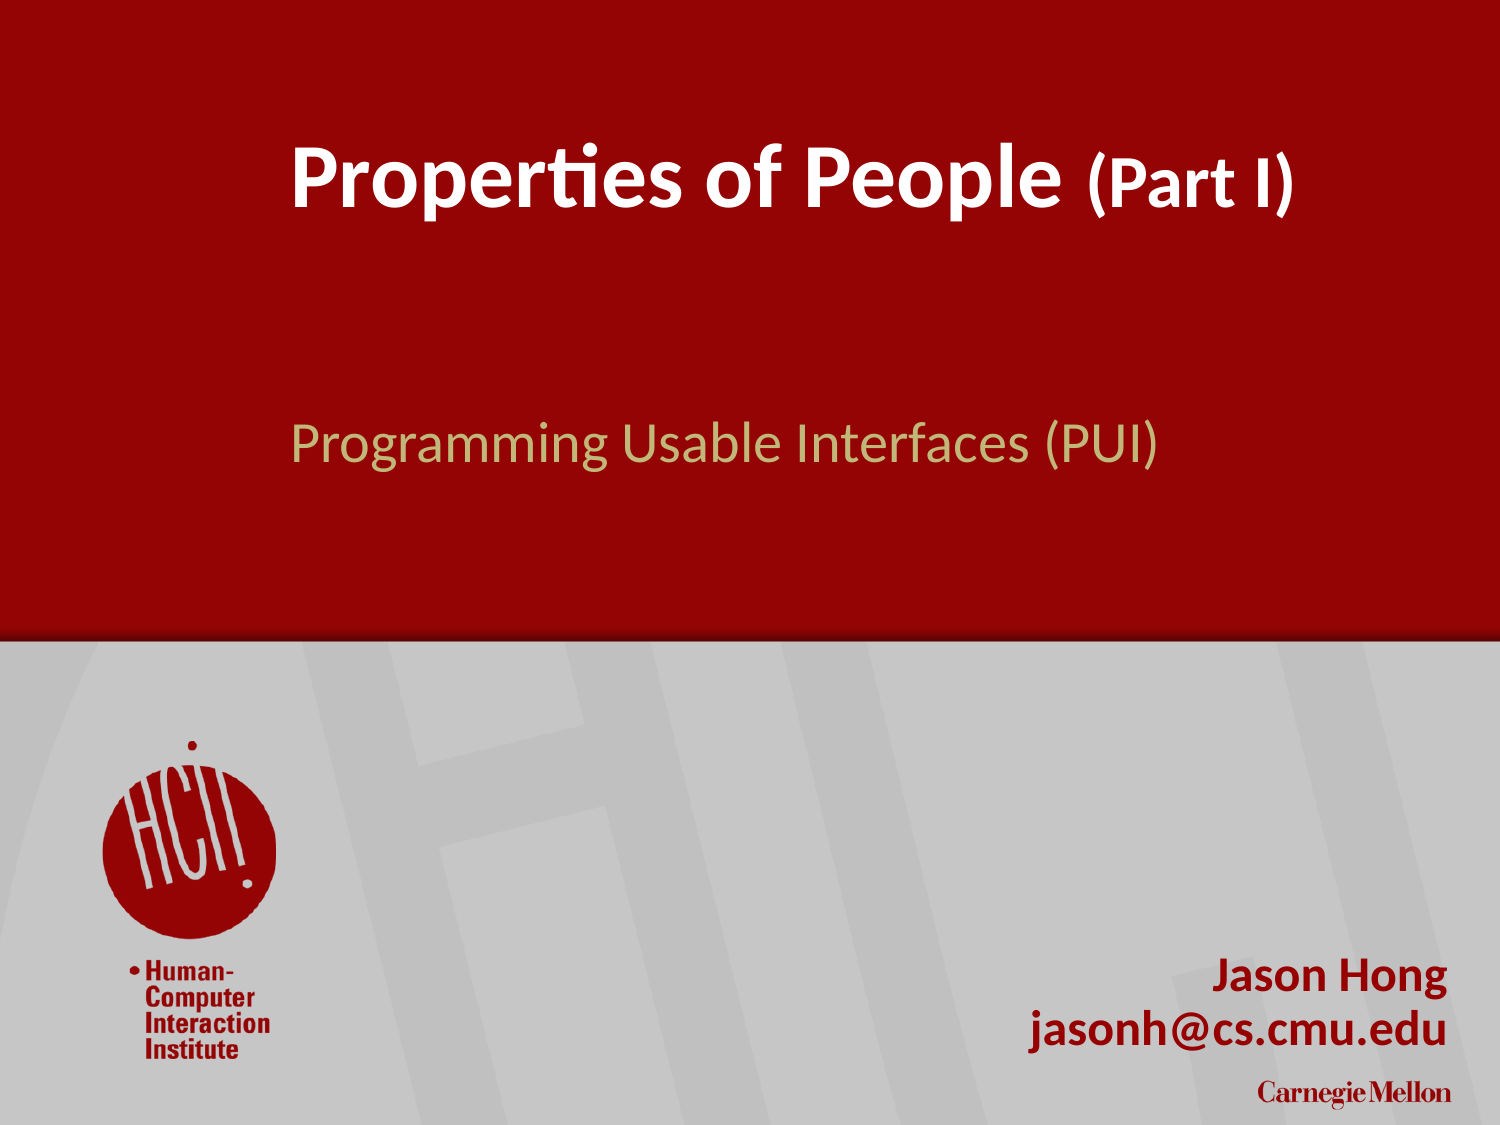

# Properties of People (Part I)
Add Fitts’ Law captcha
Add administrivia
Programming Usable Interfaces (PUI)

Jason Hong
jasonh@cs.cmu.edu